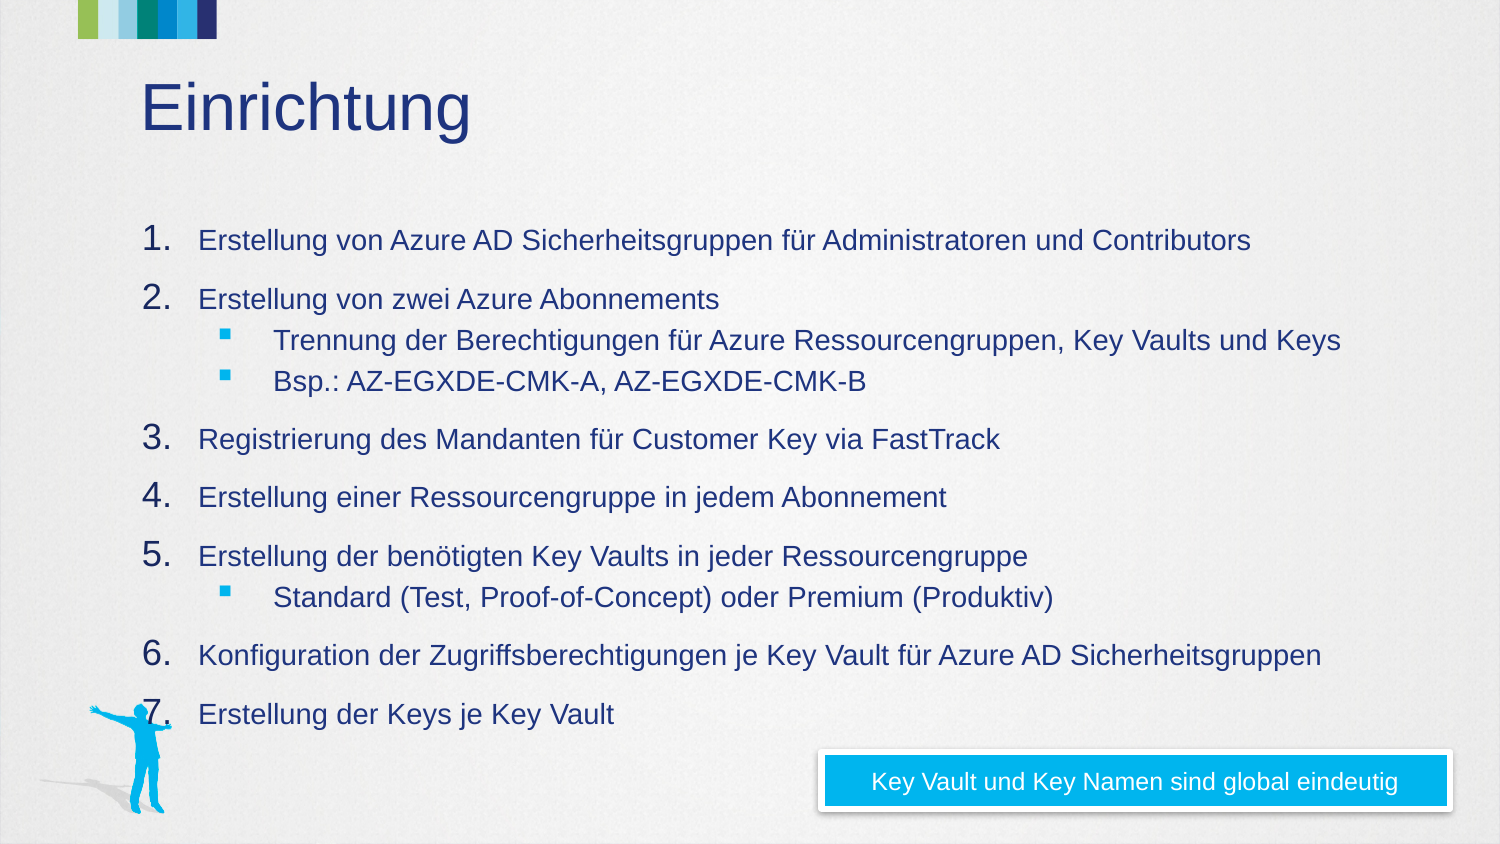

# Einrichtung
Erstellung von Azure AD Sicherheitsgruppen für Administratoren und Contributors
Erstellung von zwei Azure Abonnements
Trennung der Berechtigungen für Azure Ressourcengruppen, Key Vaults und Keys
Bsp.: AZ-EGXDE-CMK-A, AZ-EGXDE-CMK-B
Registrierung des Mandanten für Customer Key via FastTrack
Erstellung einer Ressourcengruppe in jedem Abonnement
Erstellung der benötigten Key Vaults in jeder Ressourcengruppe
Standard (Test, Proof-of-Concept) oder Premium (Produktiv)
Konfiguration der Zugriffsberechtigungen je Key Vault für Azure AD Sicherheitsgruppen
Erstellung der Keys je Key Vault

Key Vault und Key Namen sind global eindeutig